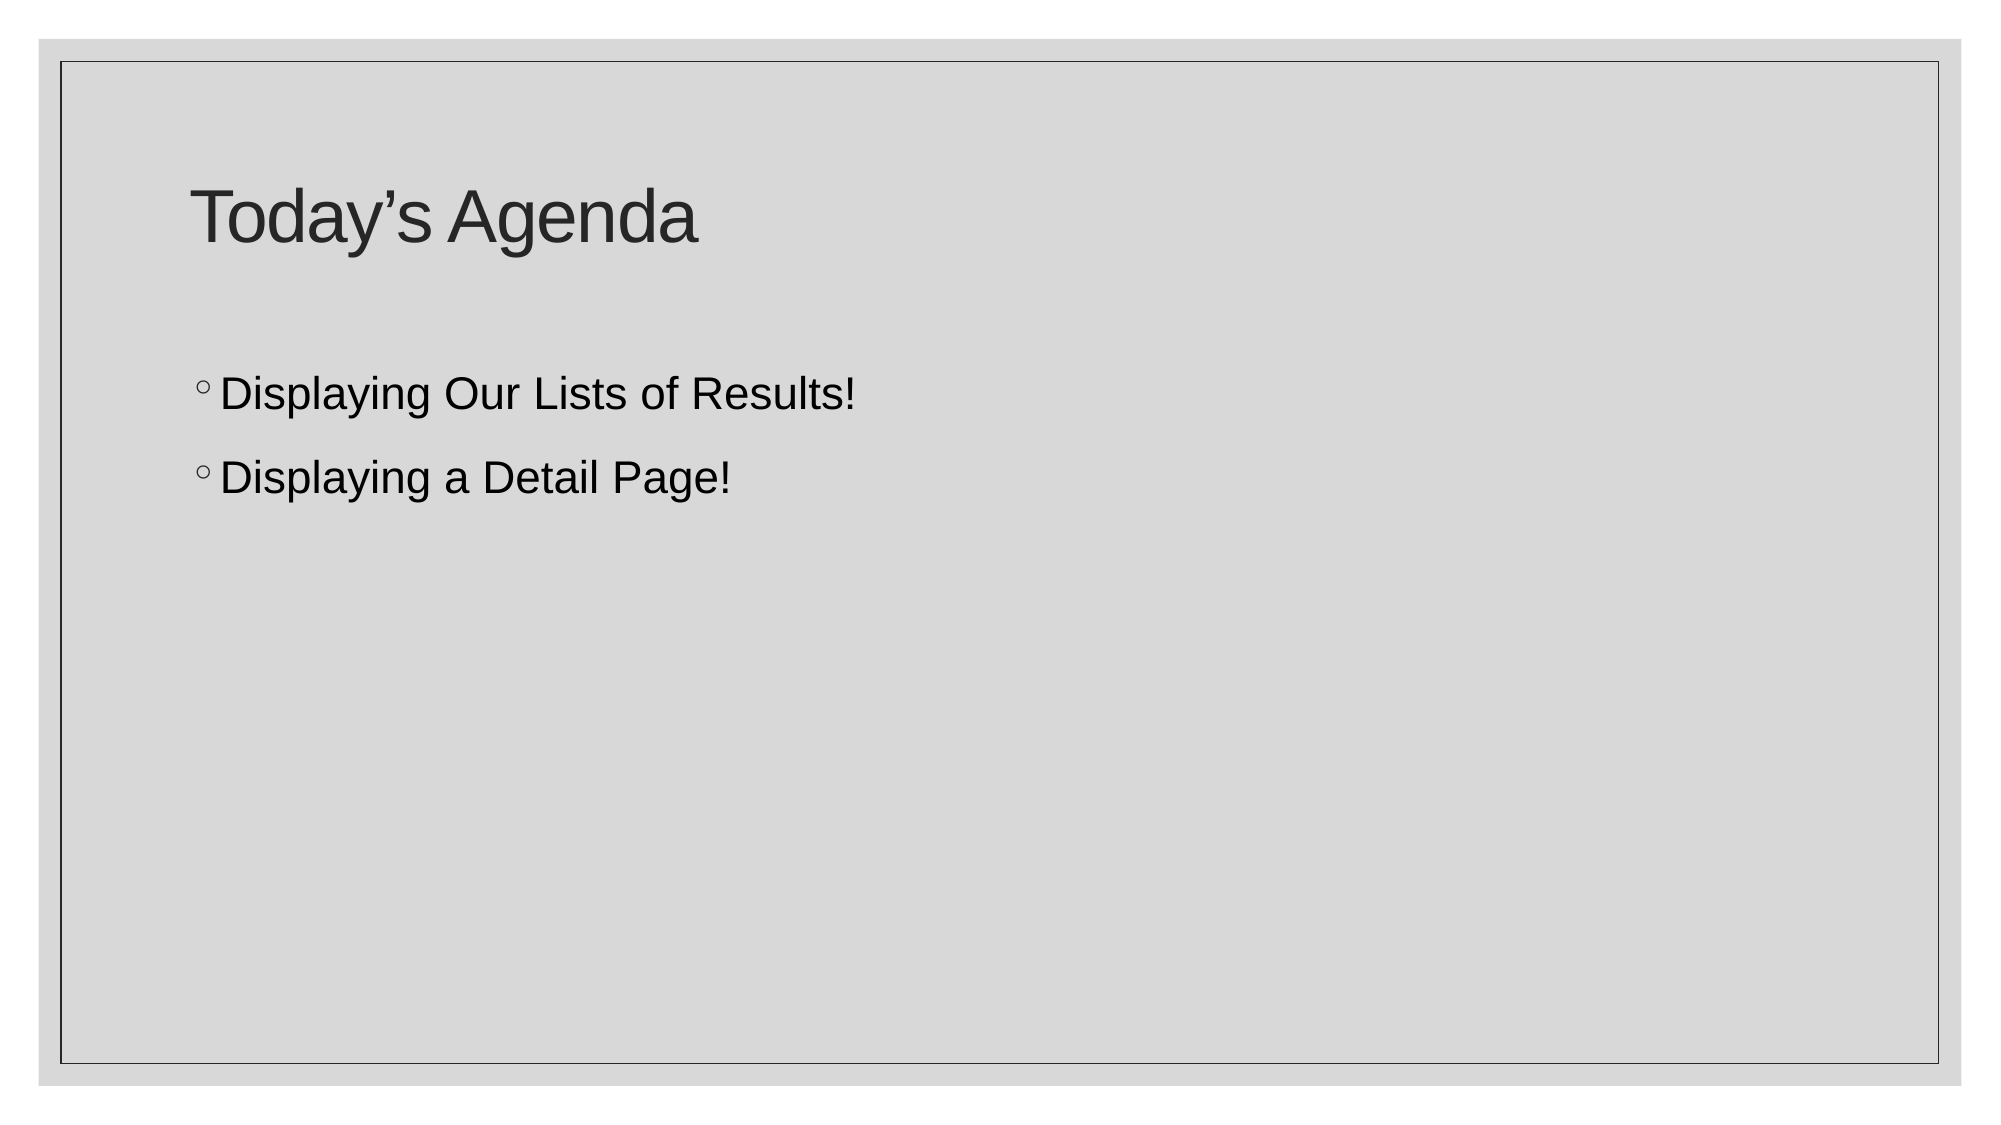

# Today’s Agenda
Displaying Our Lists of Results!
Displaying a Detail Page!